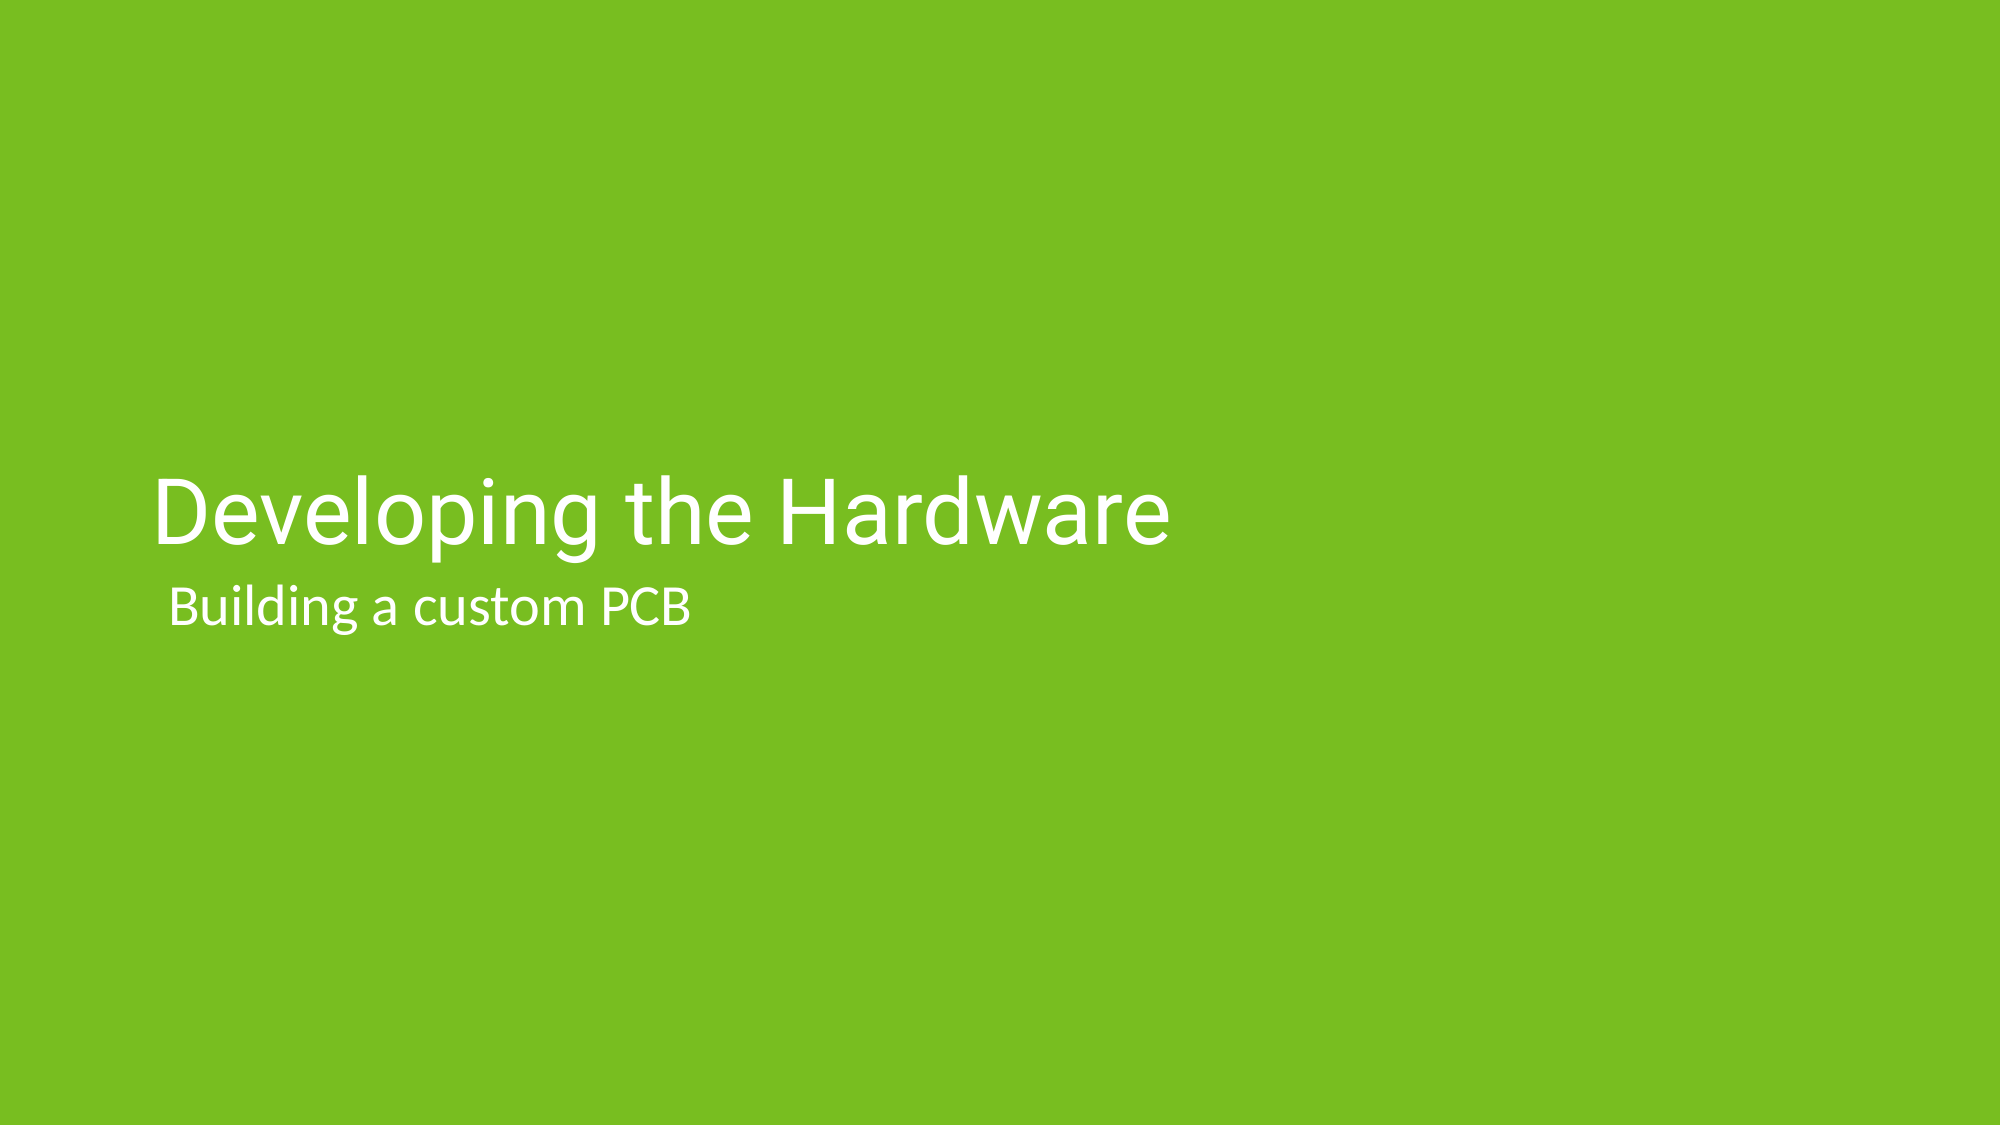

# Developing the Hardware
Building a custom PCB